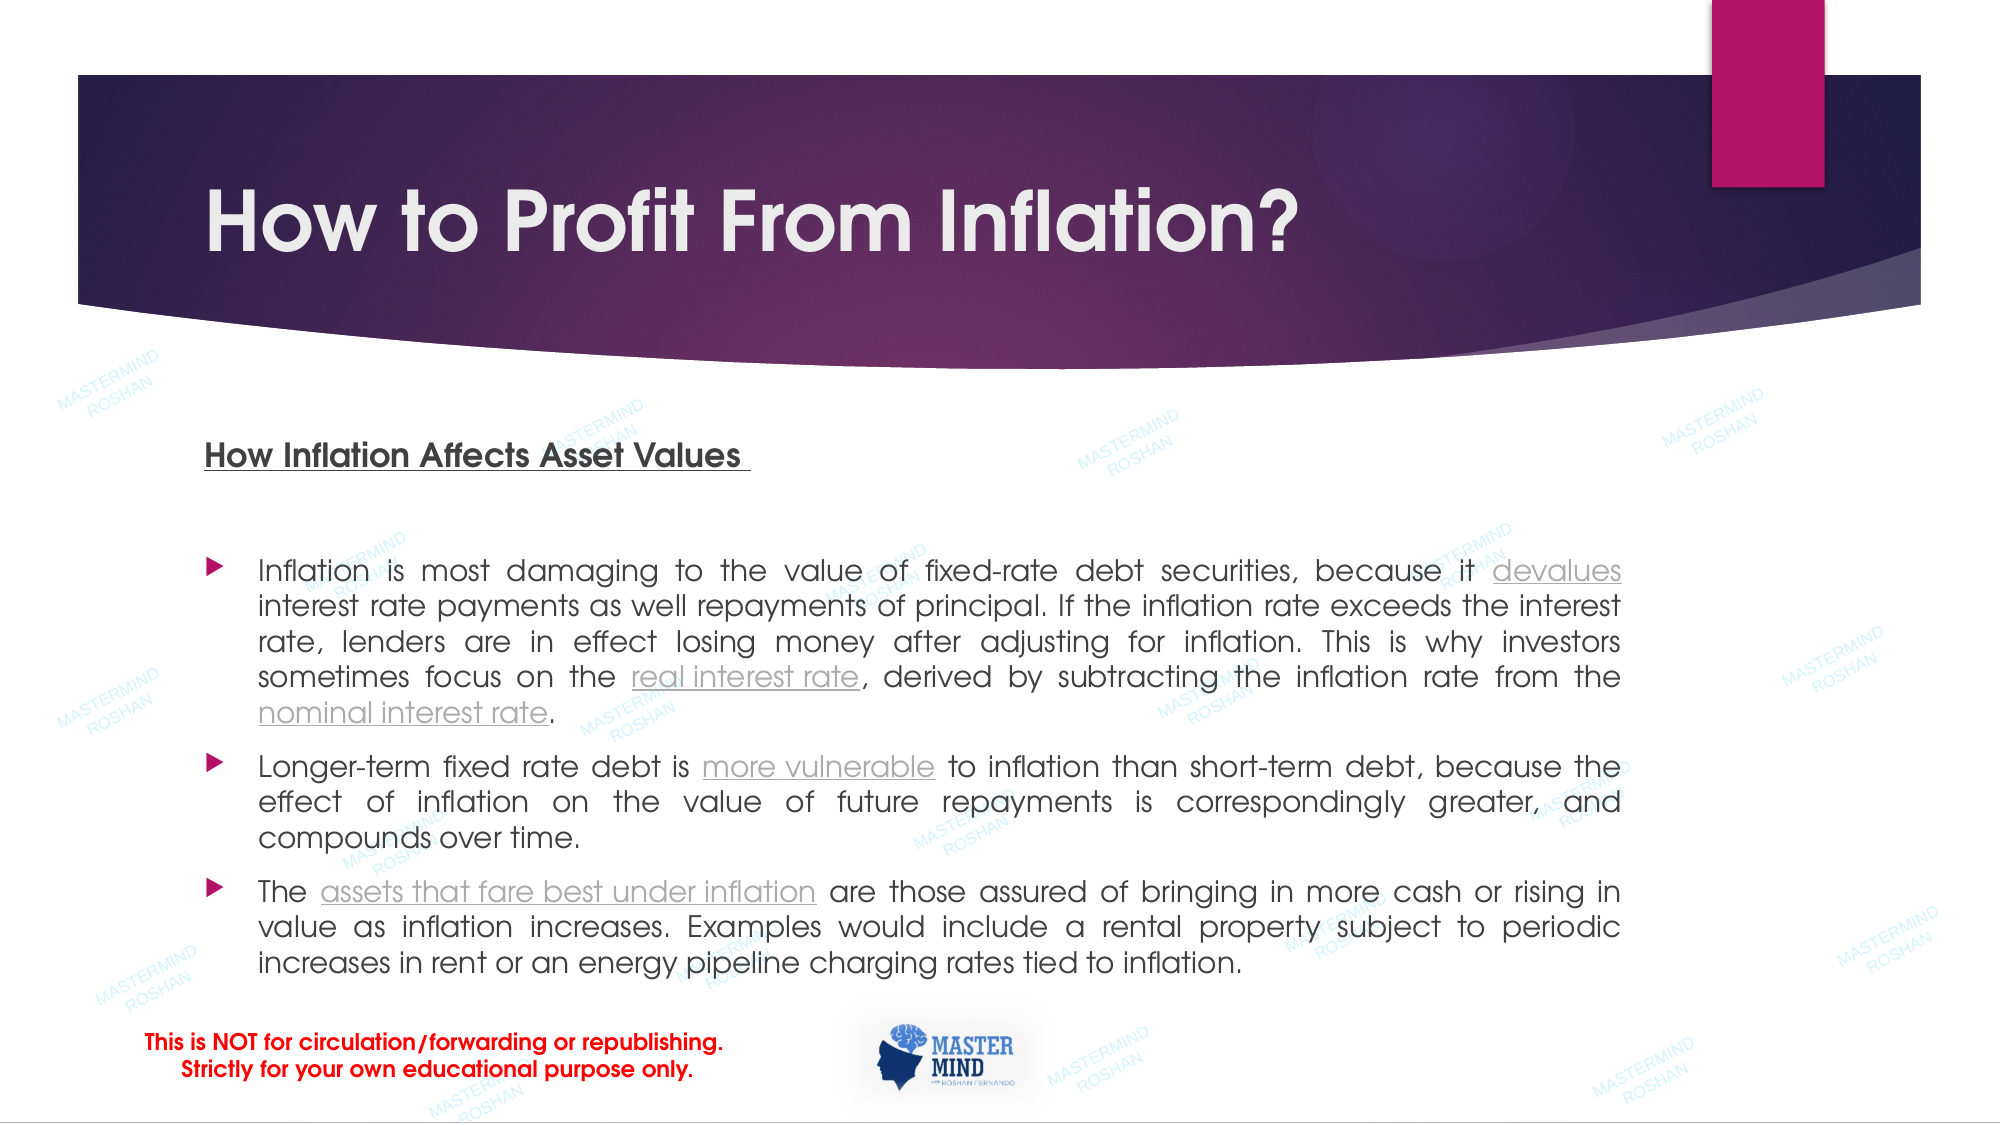

# How to Profit From Inflation?
How Inflation Affects Asset Values

Inflation is most damaging to the value of fixed-rate debt securities, because it devalues interest rate payments as well repayments of principal. If the inflation rate exceeds the interest rate, lenders are in effect losing money after adjusting for inflation. This is why investors sometimes focus on the real interest rate, derived by subtracting the inflation rate from the nominal interest rate.
Longer-term fixed rate debt is more vulnerable to inflation than short-term debt, because the effect of inflation on the value of future repayments is correspondingly greater, and compounds over time.
The assets that fare best under inflation are those assured of bringing in more cash or rising in value as inflation increases. Examples would include a rental property subject to periodic increases in rent or an energy pipeline charging rates tied to inflation.